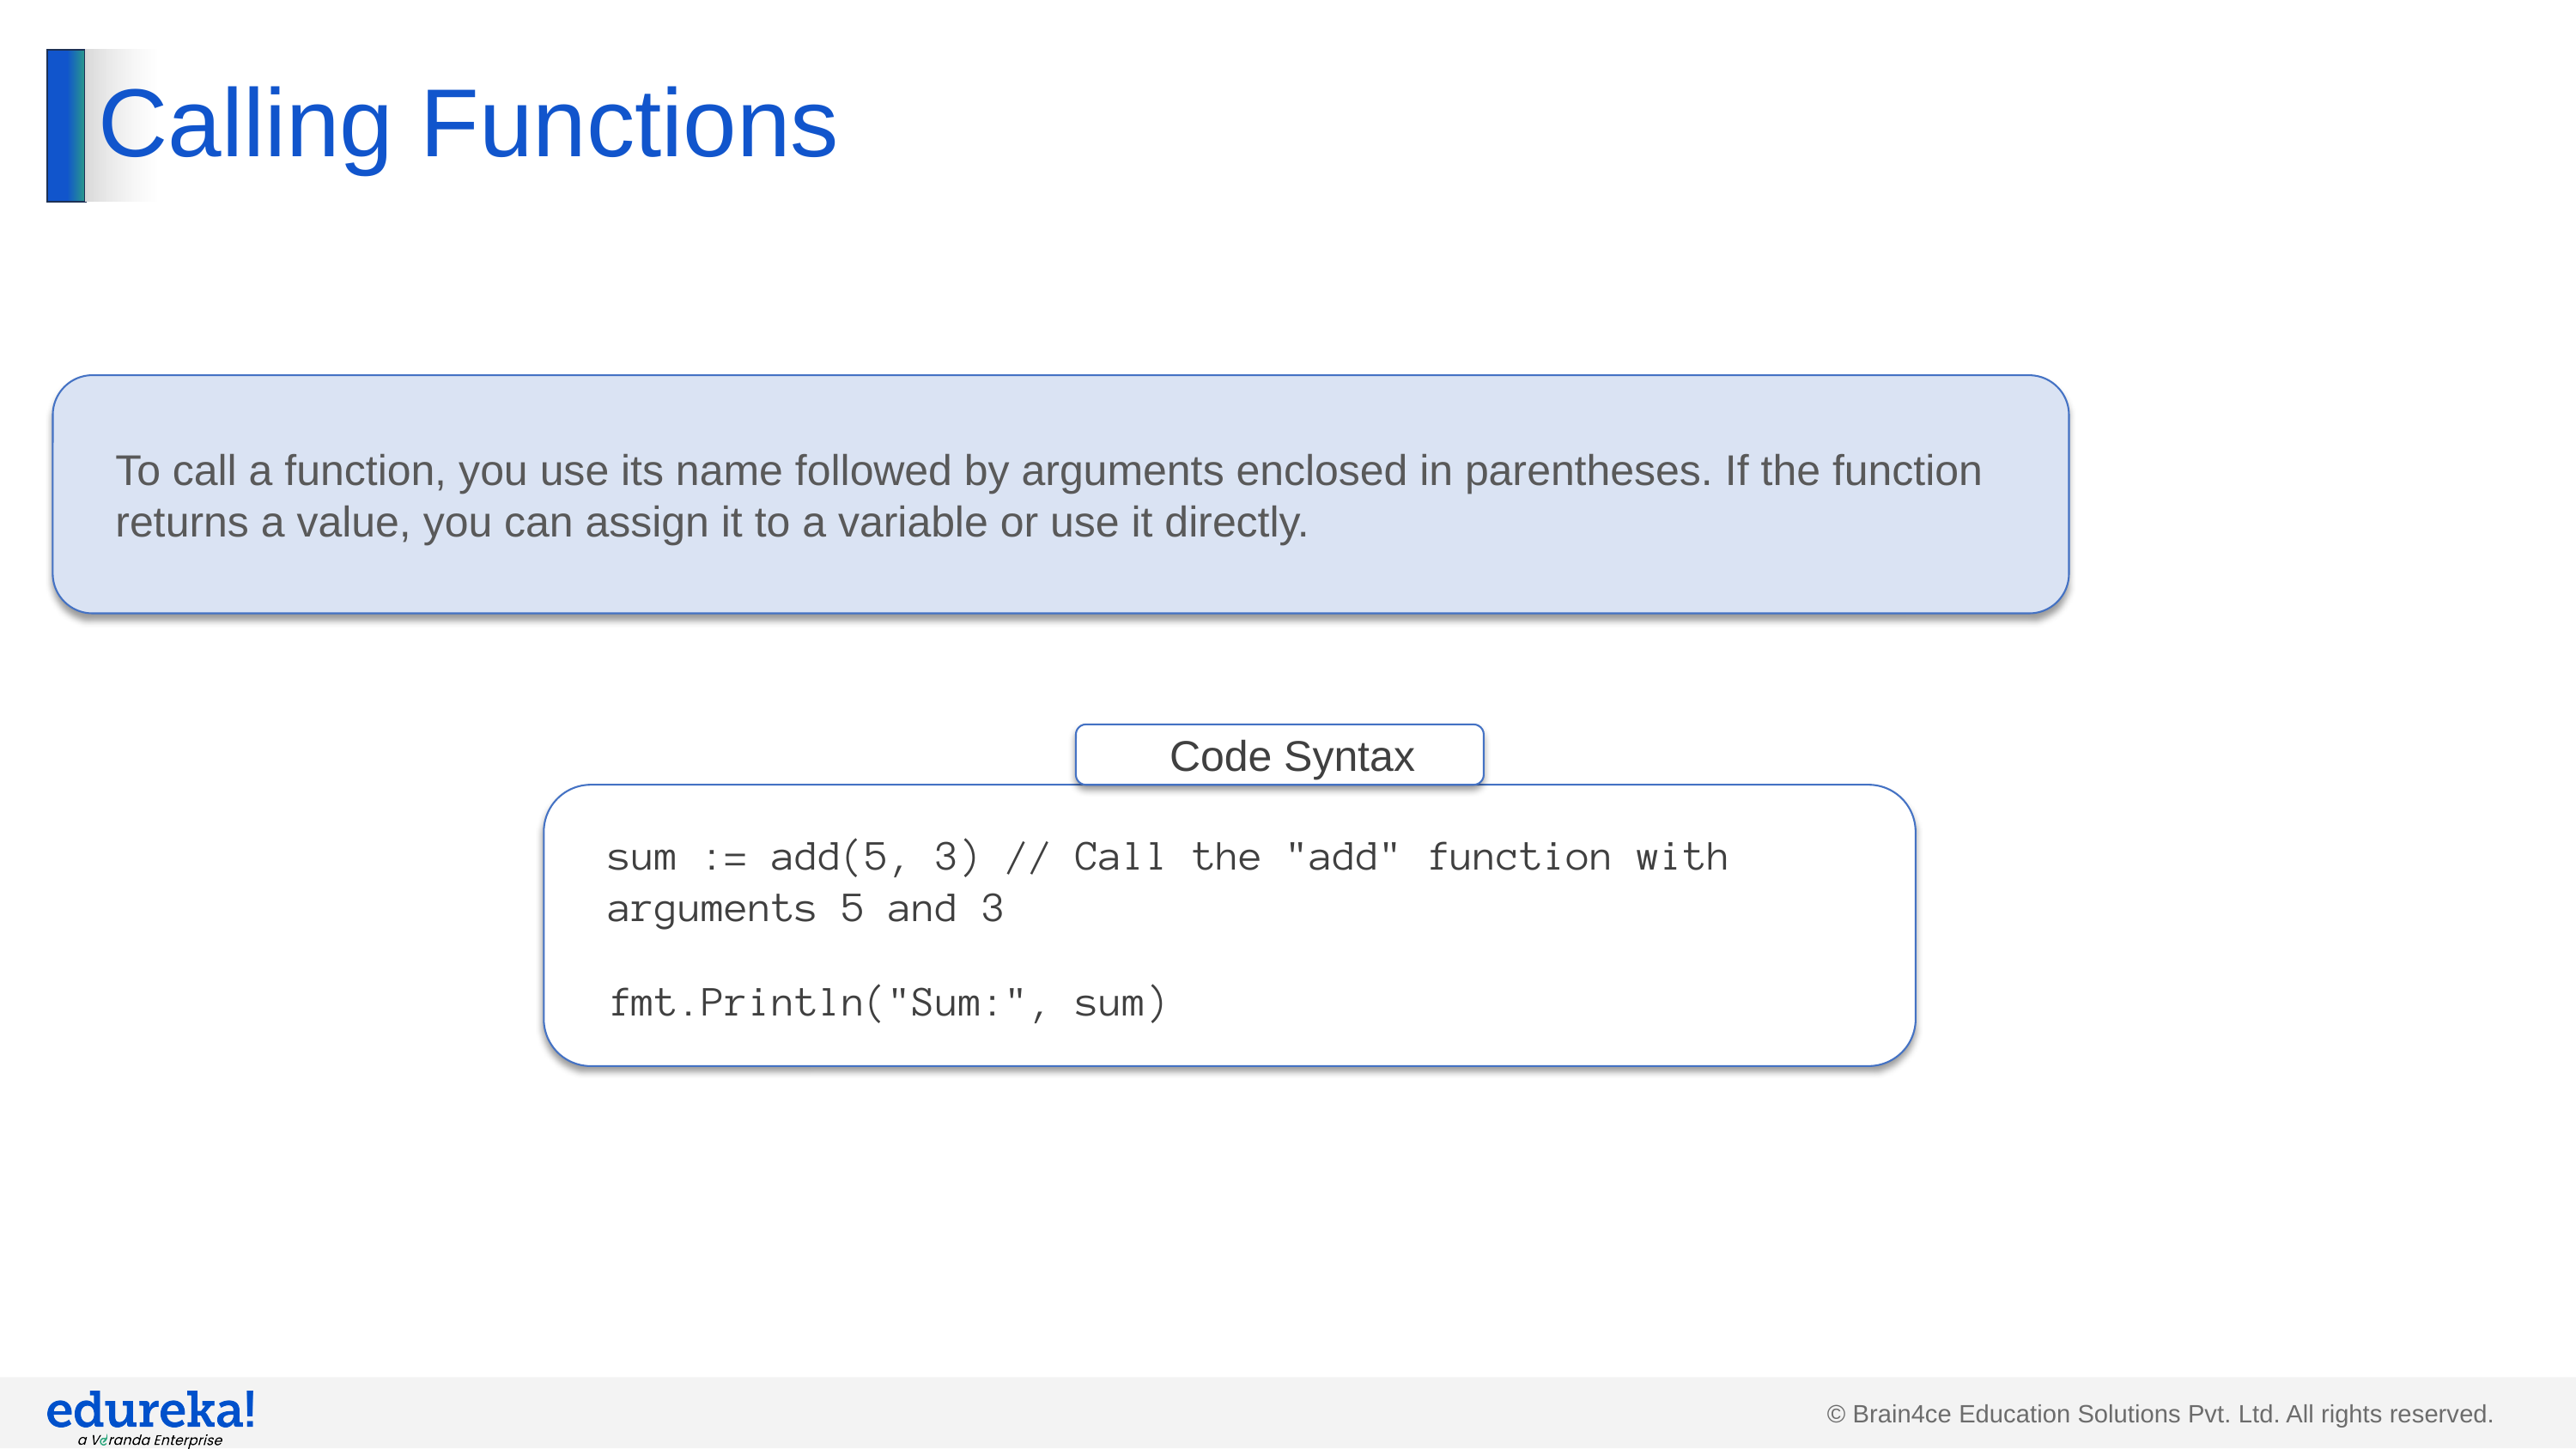

# Calling Functions
To call a function, you use its name followed by arguments enclosed in parentheses. If the function returns a value, you can assign it to a variable or use it directly.
Code Syntax
sum := add(5, 3) // Call the "add" function with arguments 5 and 3
fmt.Println("Sum:", sum)